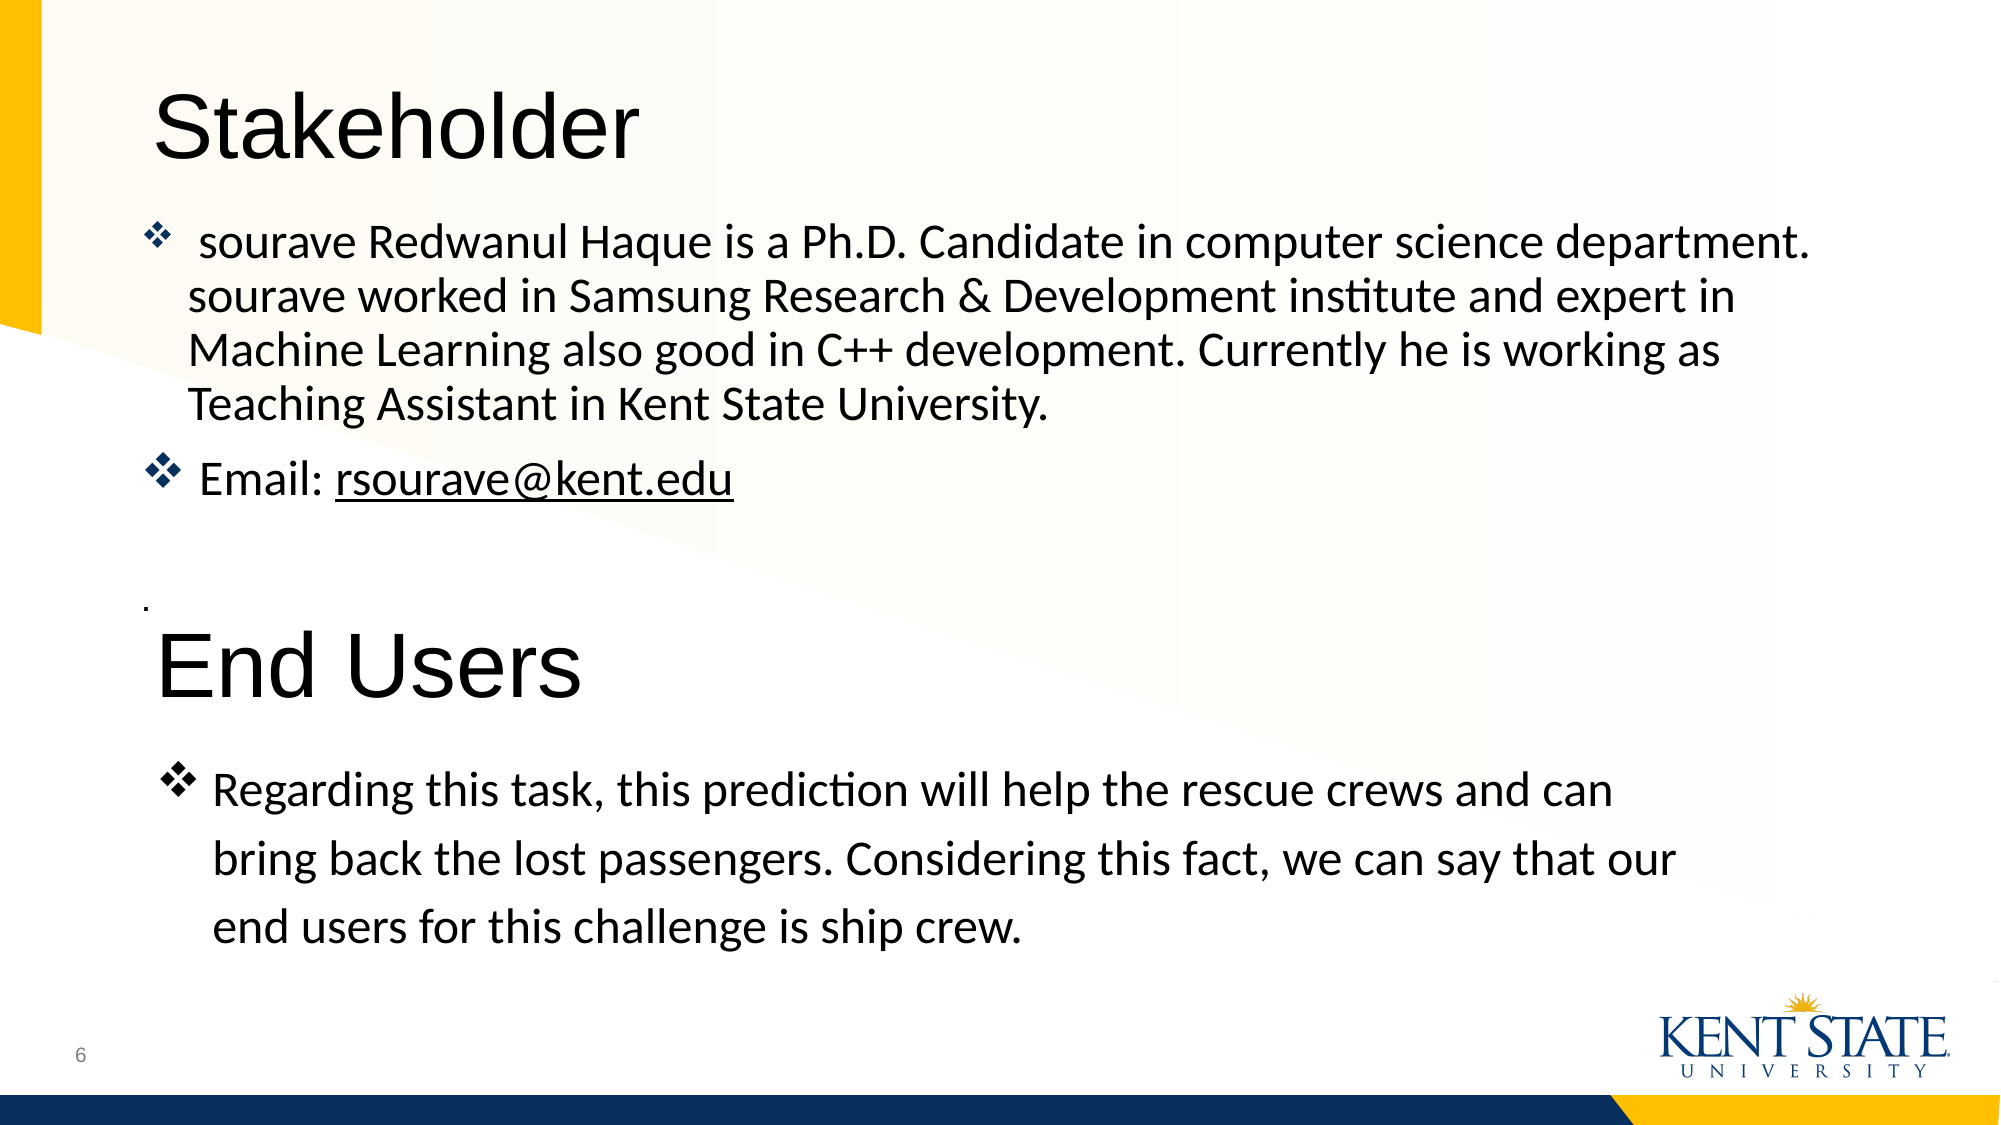

# Stakeholder
 sourave Redwanul Haque is a Ph.D. Candidate in computer science department. sourave worked in Samsung Research & Development institute and expert in Machine Learning also good in C++ development. Currently he is working as Teaching Assistant in Kent State University.
 Email: rsourave@kent.edu

.

End Users
Regarding this task, this prediction will help the rescue crews and can bring back the lost passengers. Considering this fact, we can say that our end users for this challenge is ship crew.